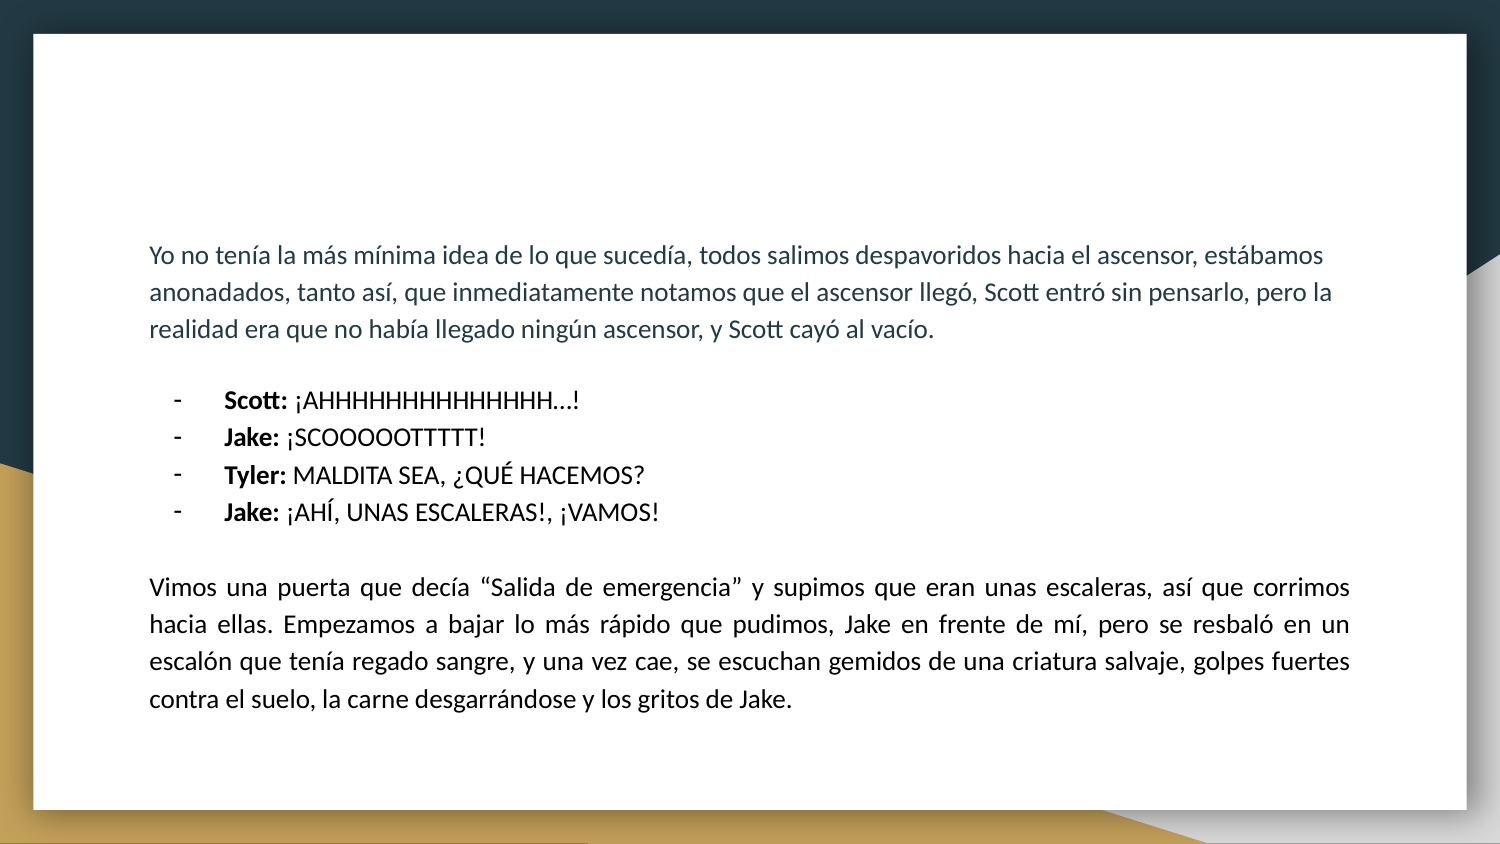

Yo no tenía la más mínima idea de lo que sucedía, todos salimos despavoridos hacia el ascensor, estábamos anonadados, tanto así, que inmediatamente notamos que el ascensor llegó, Scott entró sin pensarlo, pero la realidad era que no había llegado ningún ascensor, y Scott cayó al vacío.
Scott: ¡AHHHHHHHHHHHHHH…!
Jake: ¡SCOOOOOTTTTT!
Tyler: MALDITA SEA, ¿QUÉ HACEMOS?
Jake: ¡AHÍ, UNAS ESCALERAS!, ¡VAMOS!

Vimos una puerta que decía “Salida de emergencia” y supimos que eran unas escaleras, así que corrimos hacia ellas. Empezamos a bajar lo más rápido que pudimos, Jake en frente de mí, pero se resbaló en un escalón que tenía regado sangre, y una vez cae, se escuchan gemidos de una criatura salvaje, golpes fuertes contra el suelo, la carne desgarrándose y los gritos de Jake.